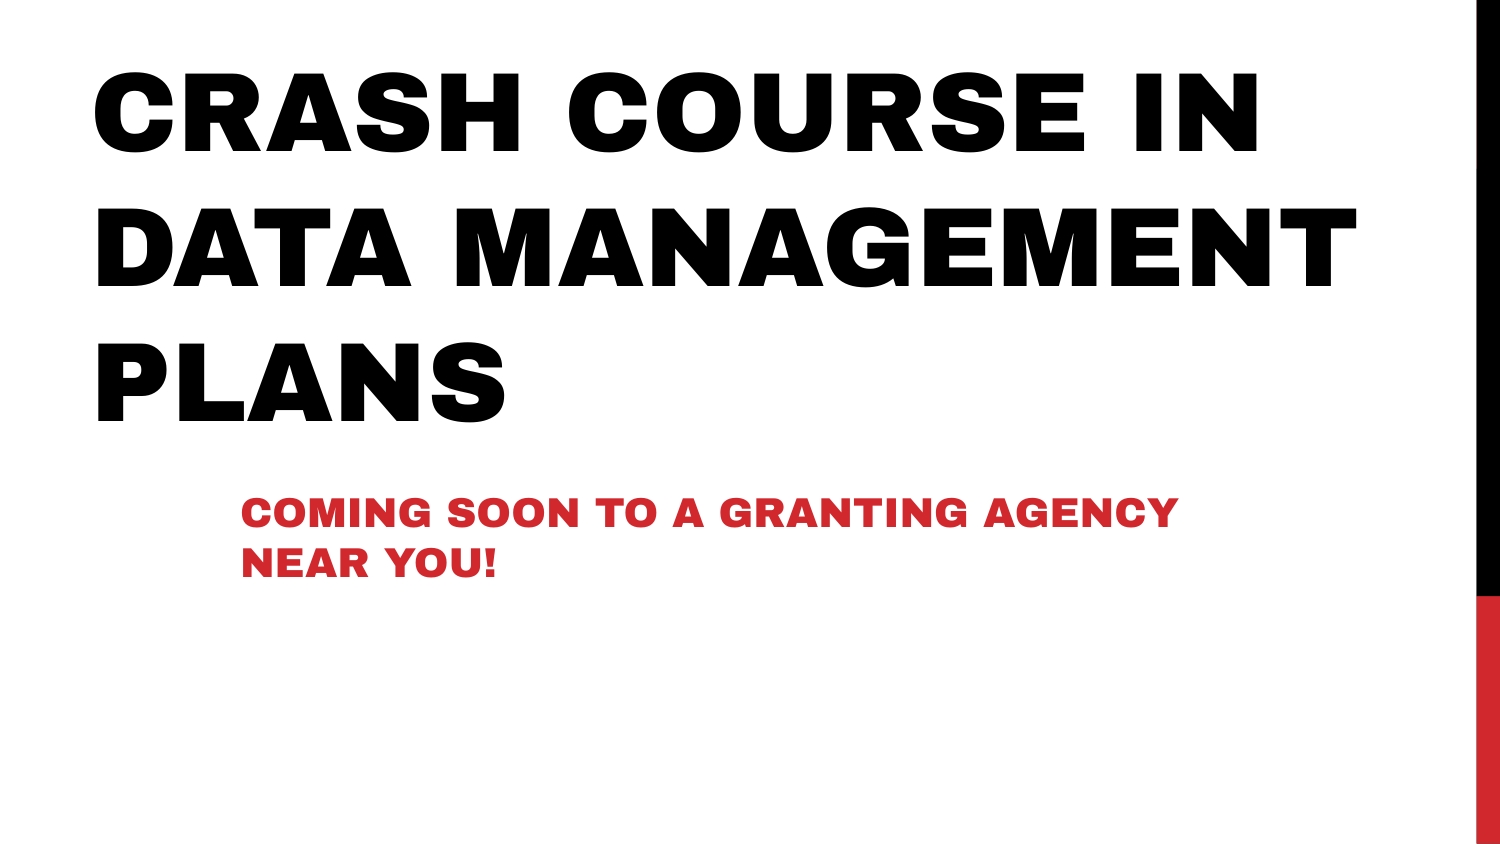

# Crash course in data management plans

Coming soon to a granting agency near you!